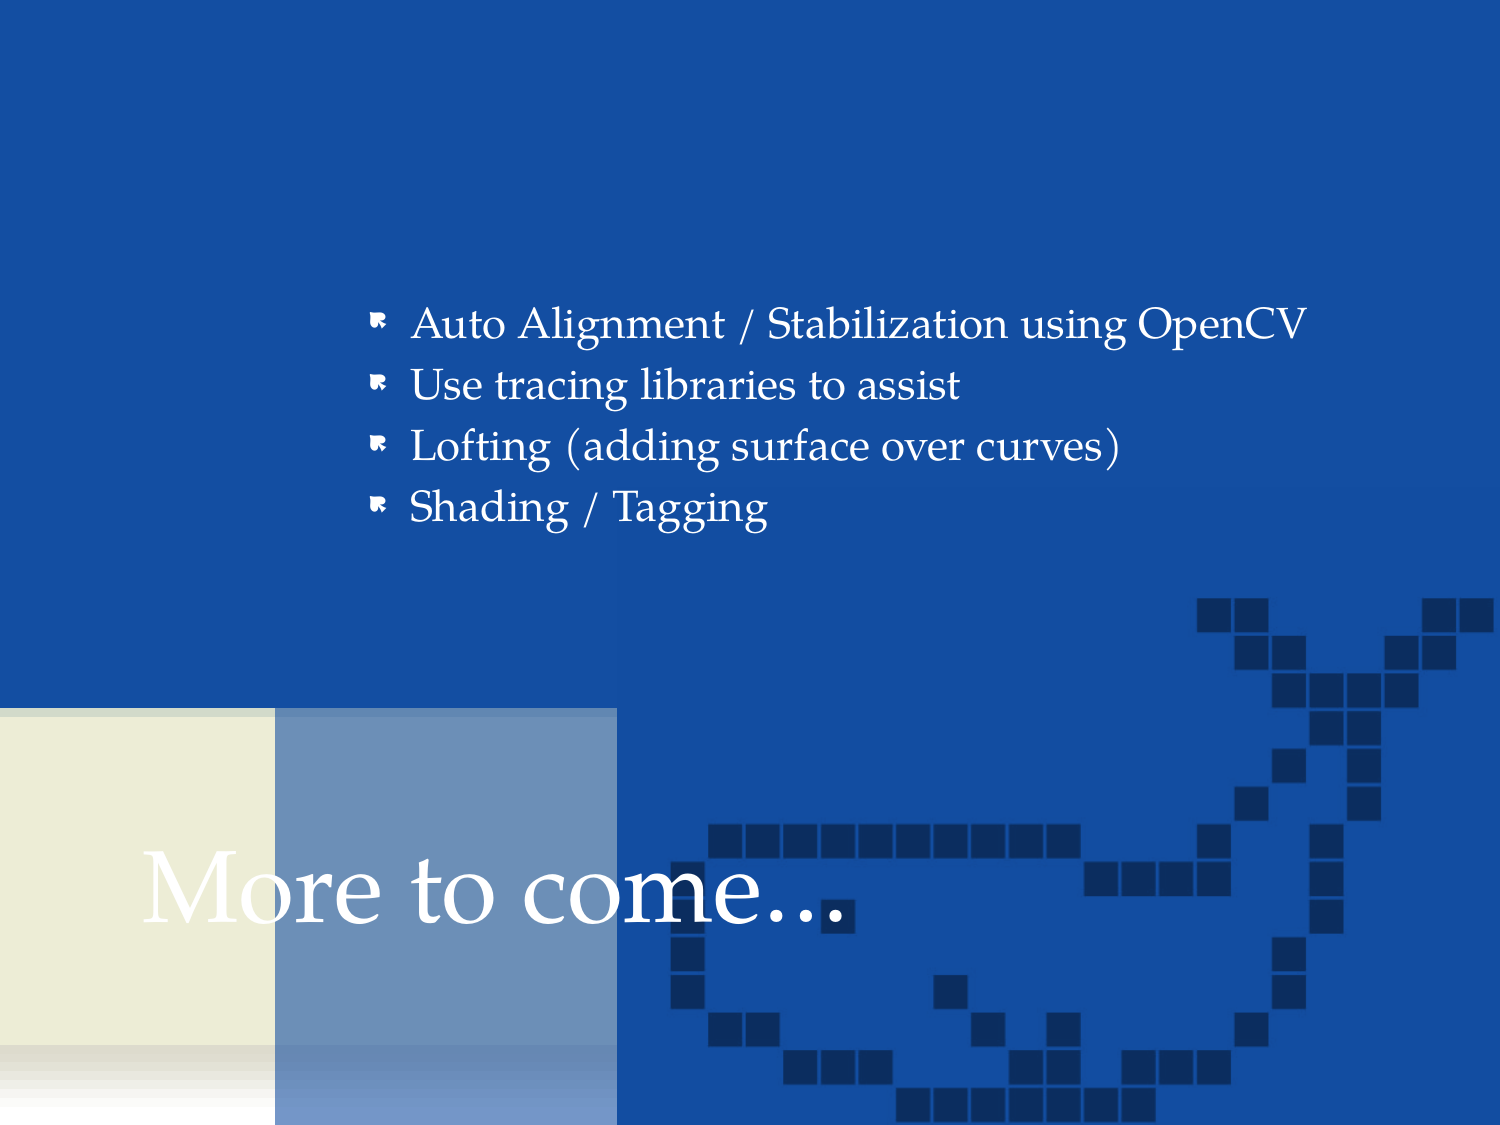

Auto Alignment / Stabilization using OpenCV
Use tracing libraries to assist
Lofting (adding surface over curves)
Shading / Tagging
# More to come…